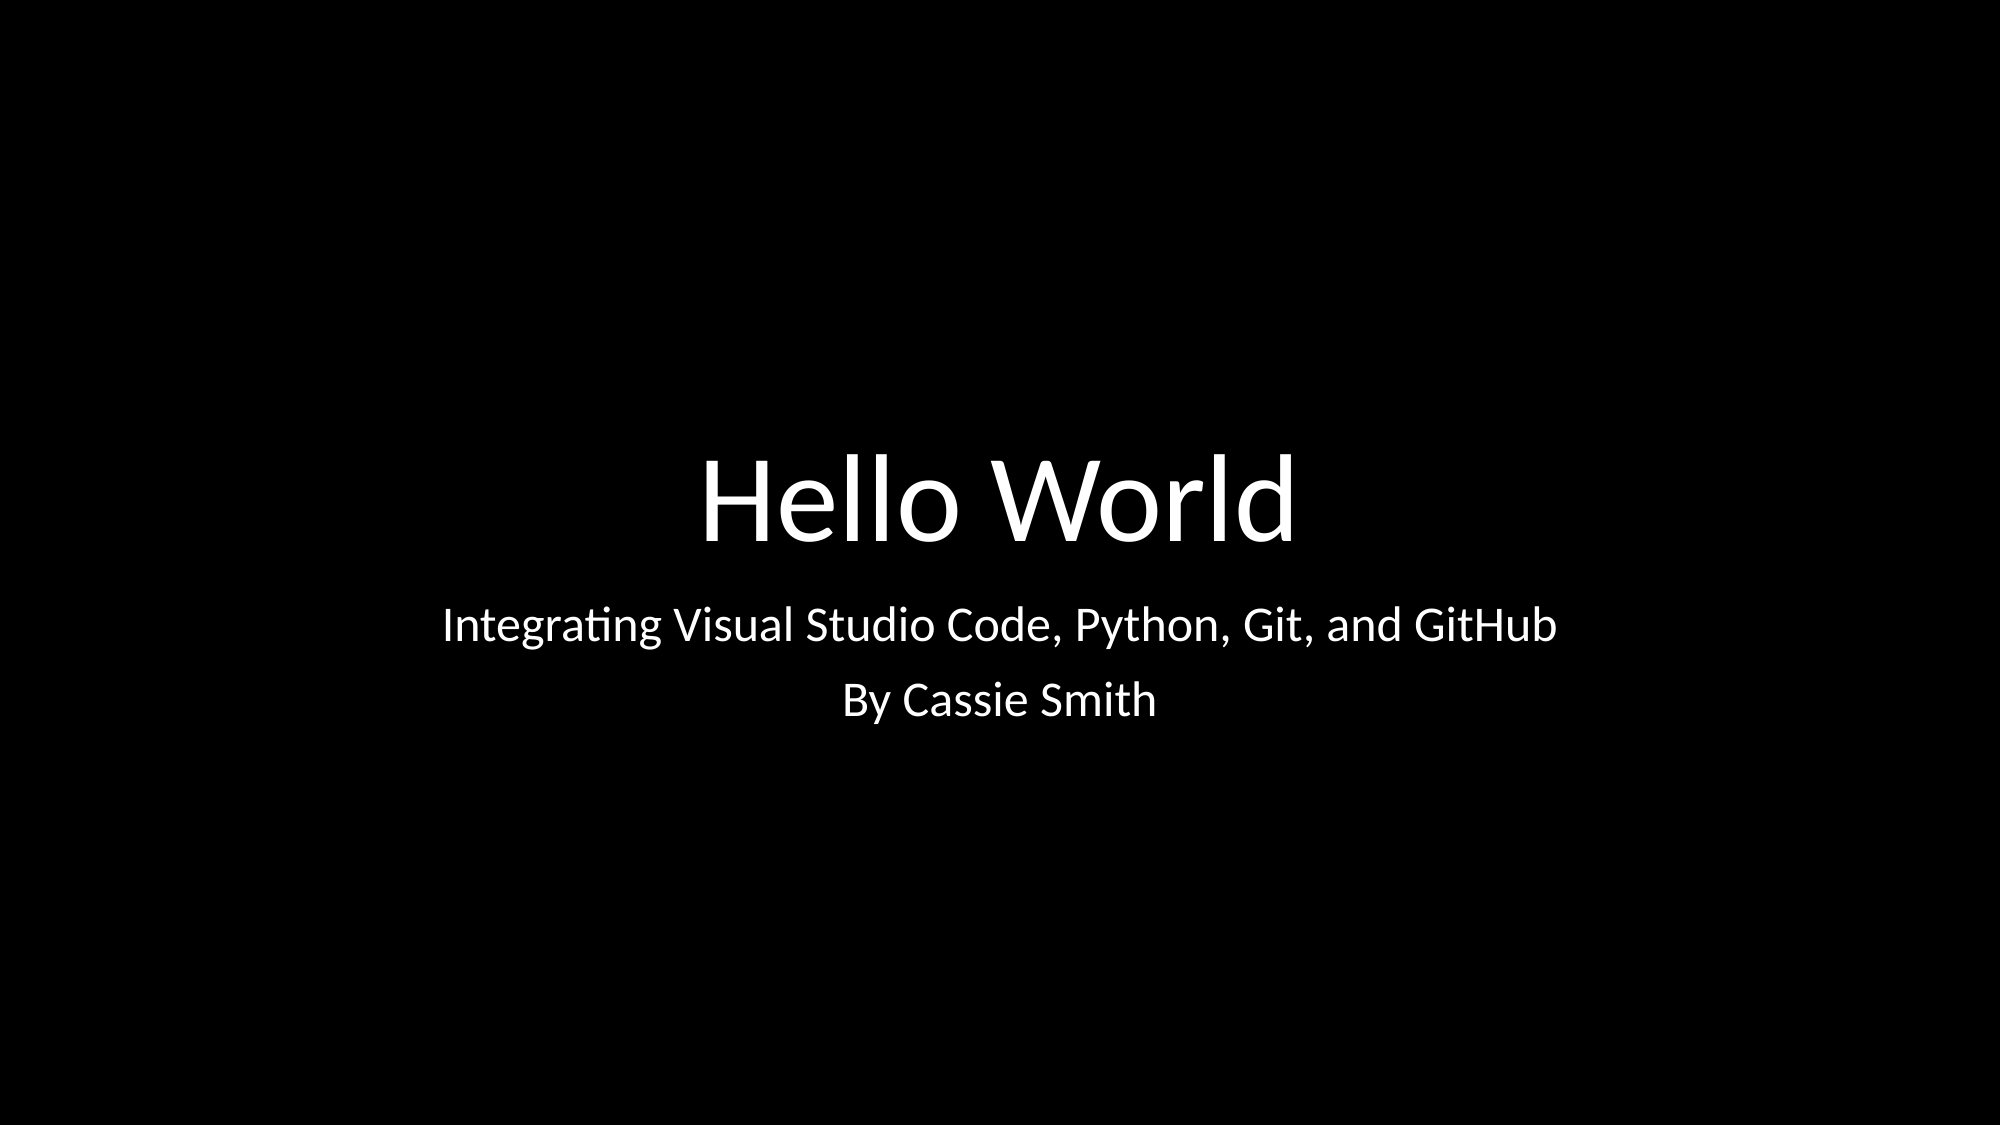

# Hello World
Integrating Visual Studio Code, Python, Git, and GitHub
By Cassie Smith